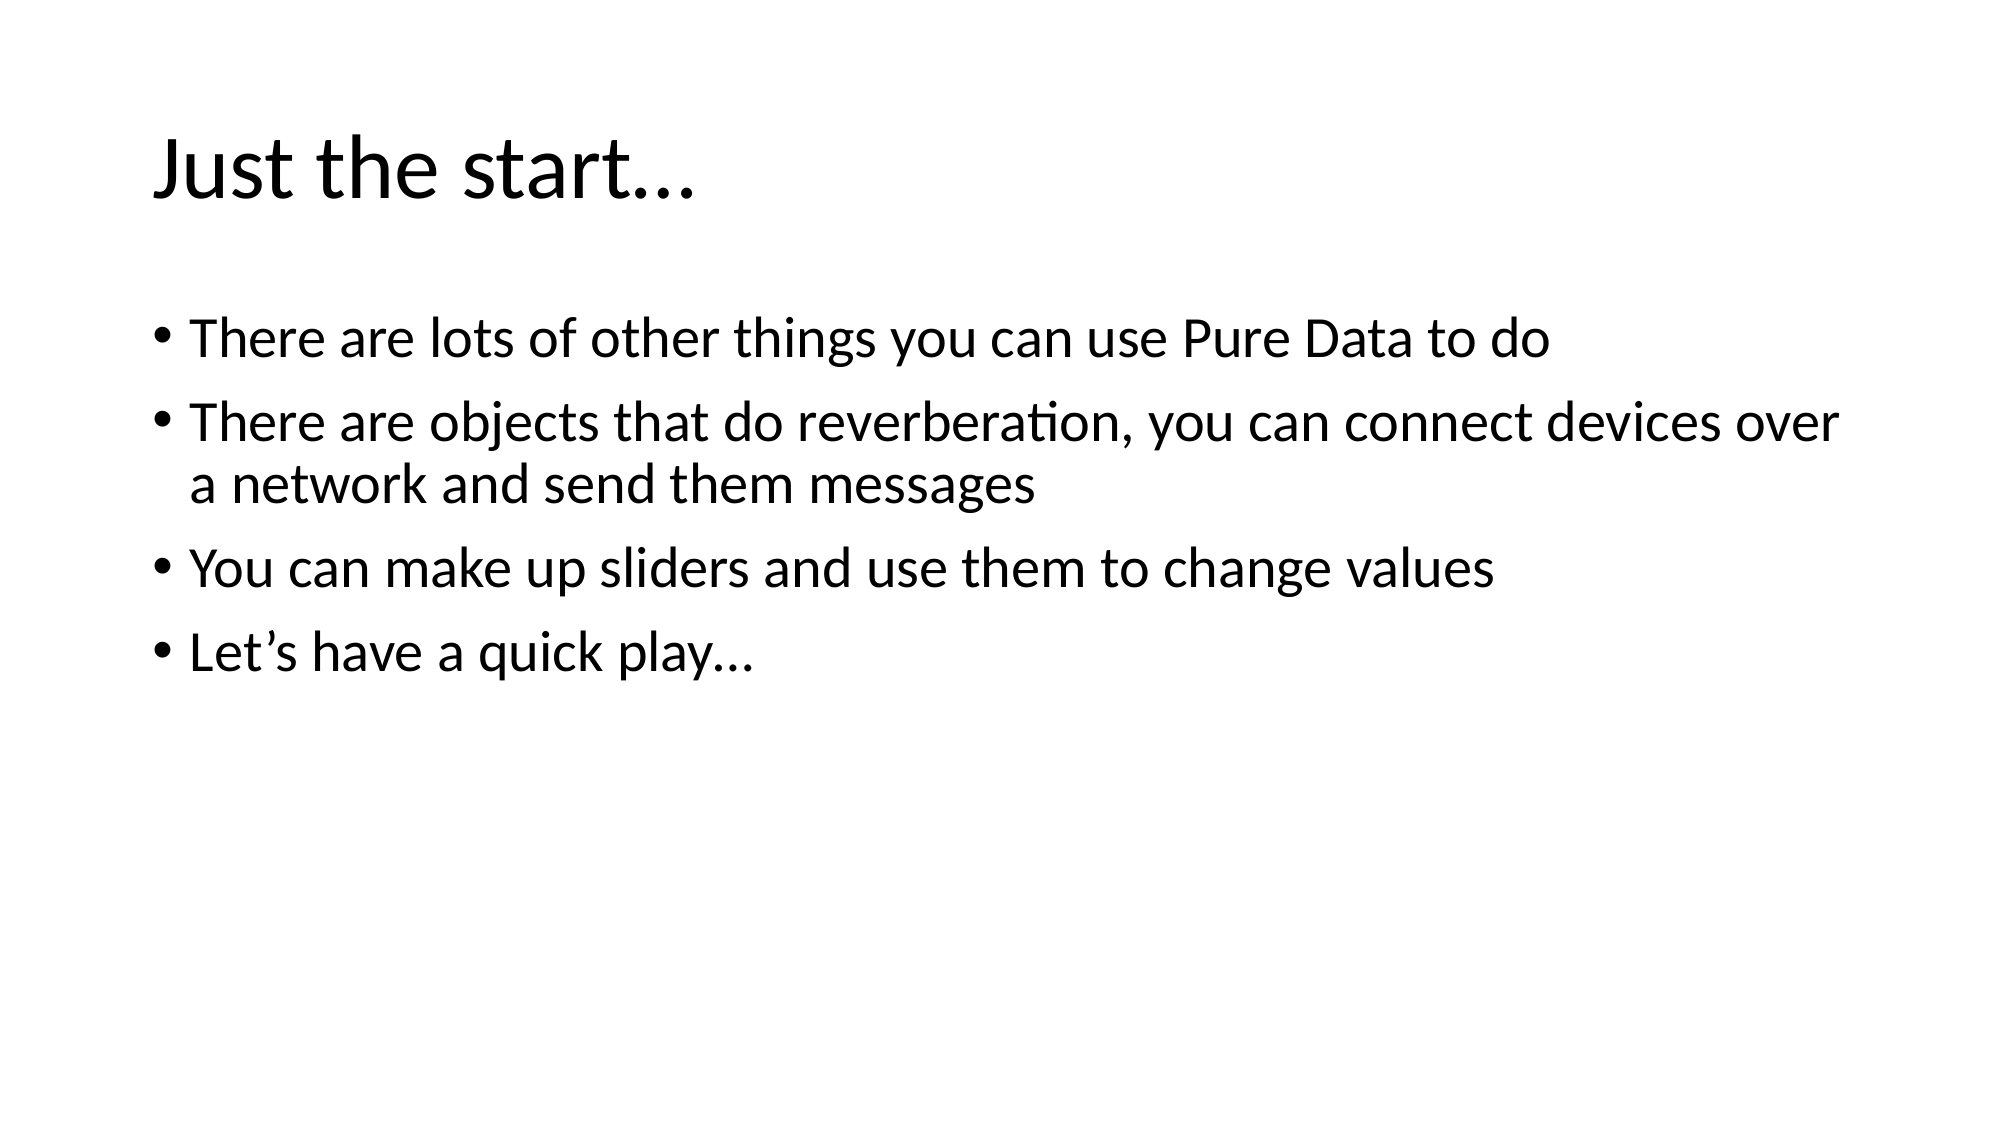

# Just the start…
There are lots of other things you can use Pure Data to do
There are objects that do reverberation, you can connect devices over a network and send them messages
You can make up sliders and use them to change values
Let’s have a quick play…